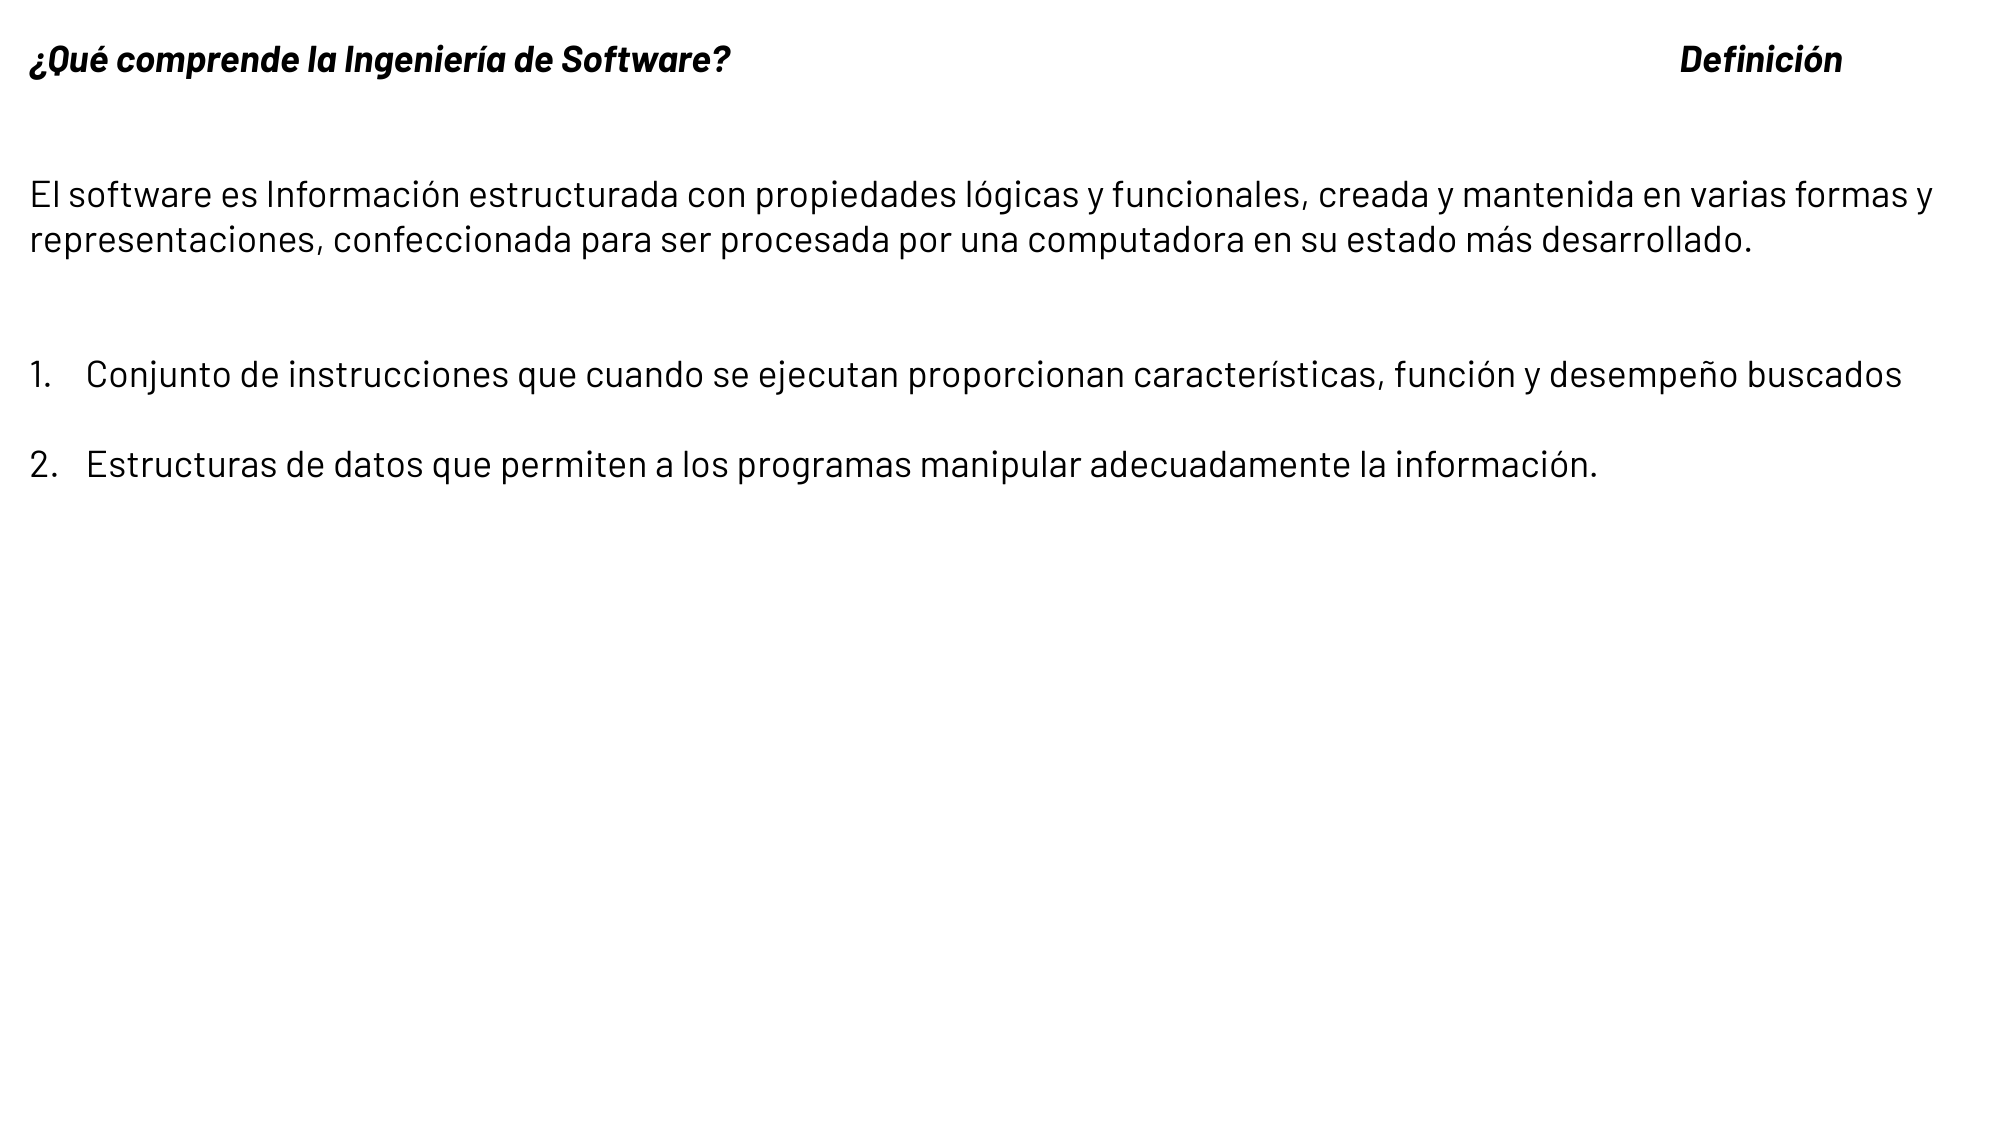

¿Qué comprende la Ingeniería de Software? 							Definición

El software es Información estructurada con propiedades lógicas y funcionales, creada y mantenida en varias formas y representaciones, confeccionada para ser procesada por una computadora en su estado más desarrollado.

Conjunto de instrucciones que cuando se ejecutan proporcionan características, función y desempeño buscados

Estructuras de datos que permiten a los programas manipular adecuadamente la información.